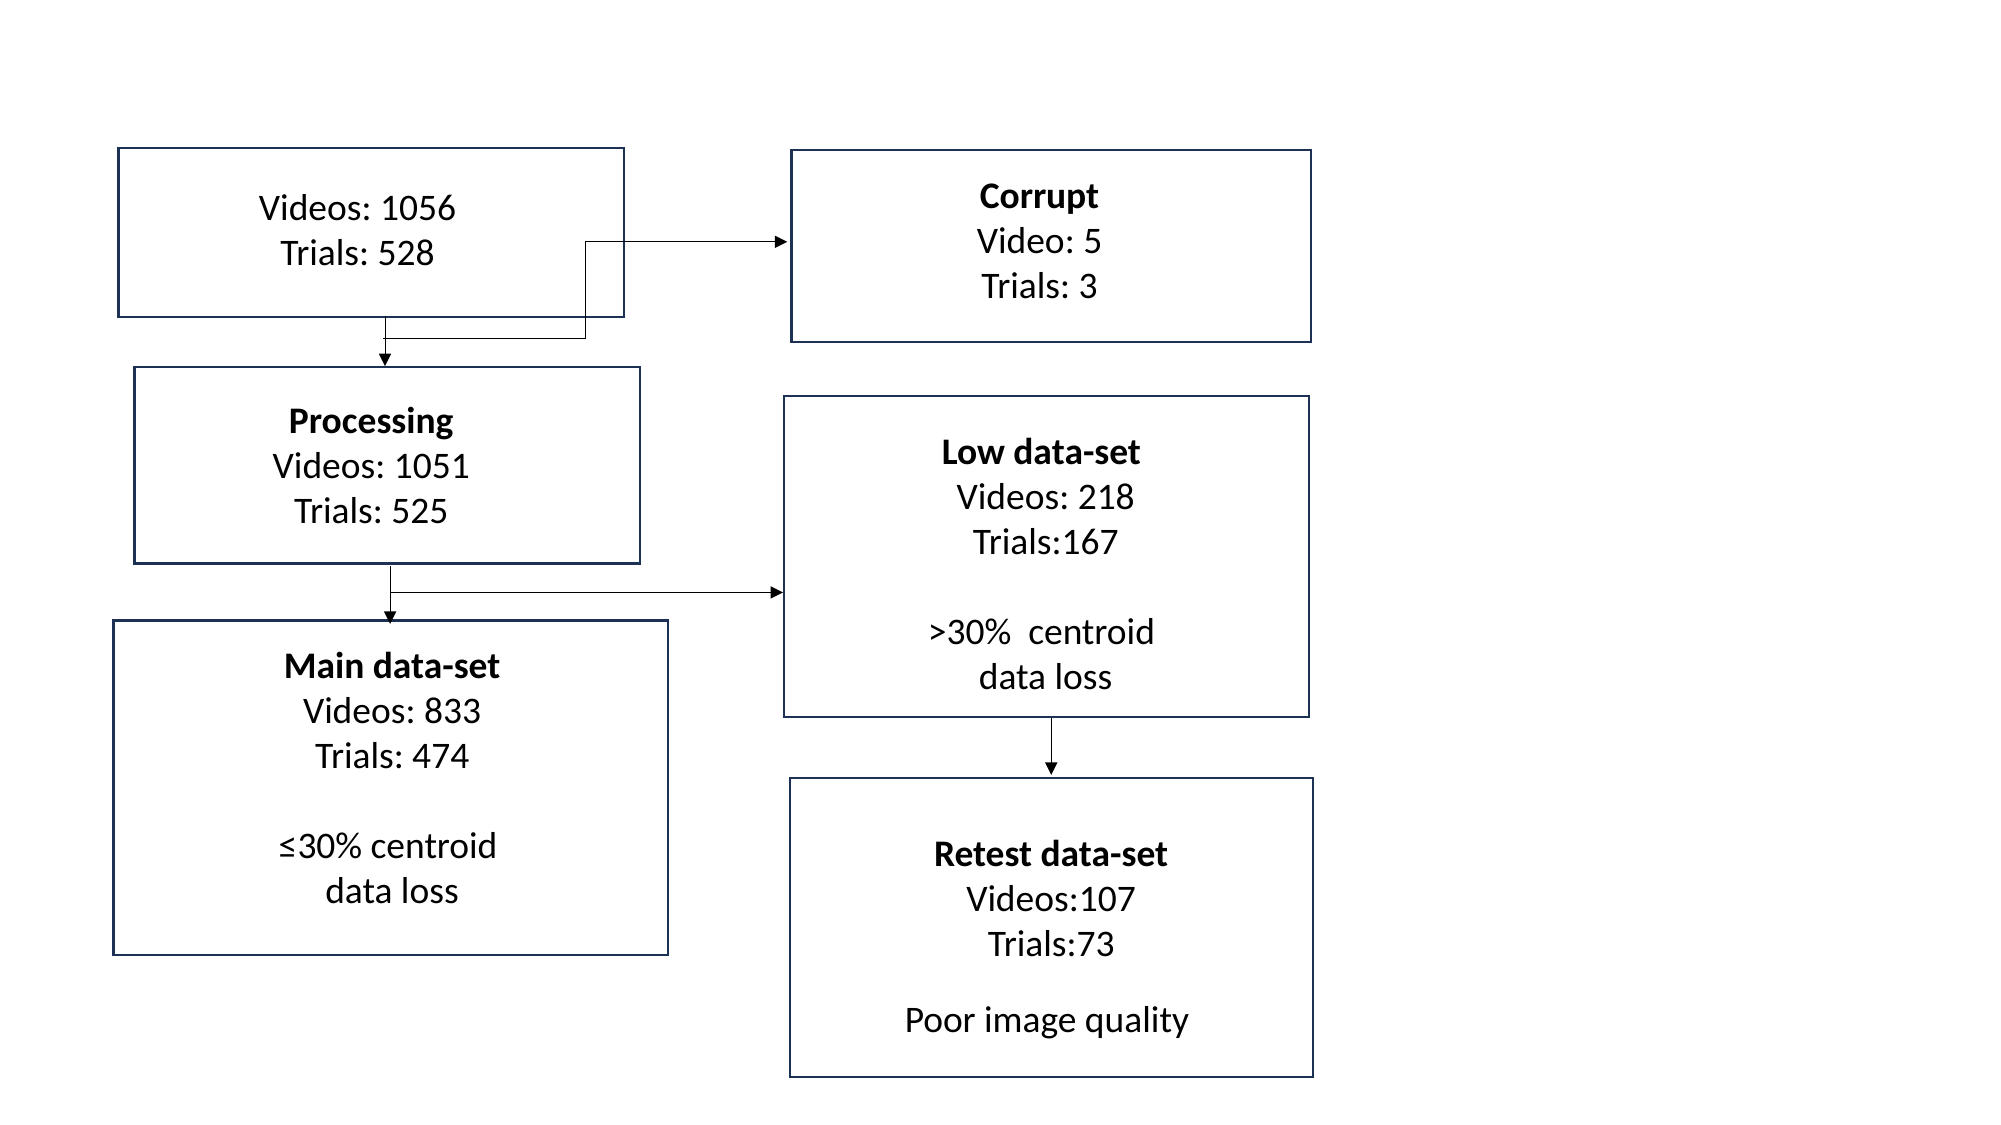

Videos: 1056
Trials: 528

Corrupt
Video: 5
Trials: 3

Processing
Videos: 1051
Trials: 525

Low data-set
Videos: 218
Trials:167

>30%  centroid
data loss

Main data-set
Videos: 833
Trials: 474

≤30% centroid
data loss

Retest data-set
Videos:107
Trials:73
Poor image quality